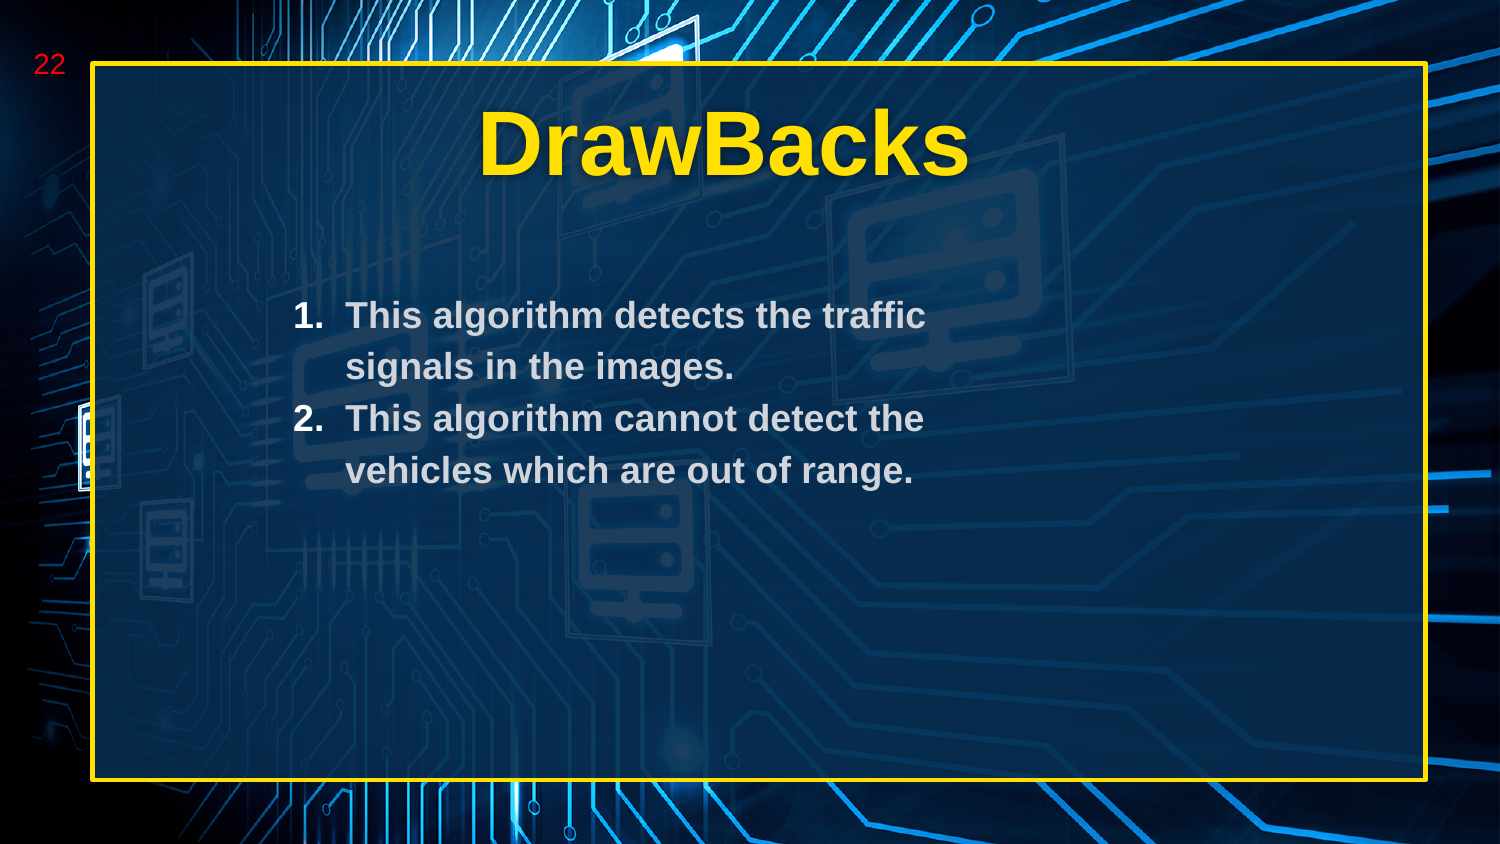

22

# DrawBacks
This algorithm detects the traffic signals in the images.
This algorithm cannot detect the vehicles which are out of range.